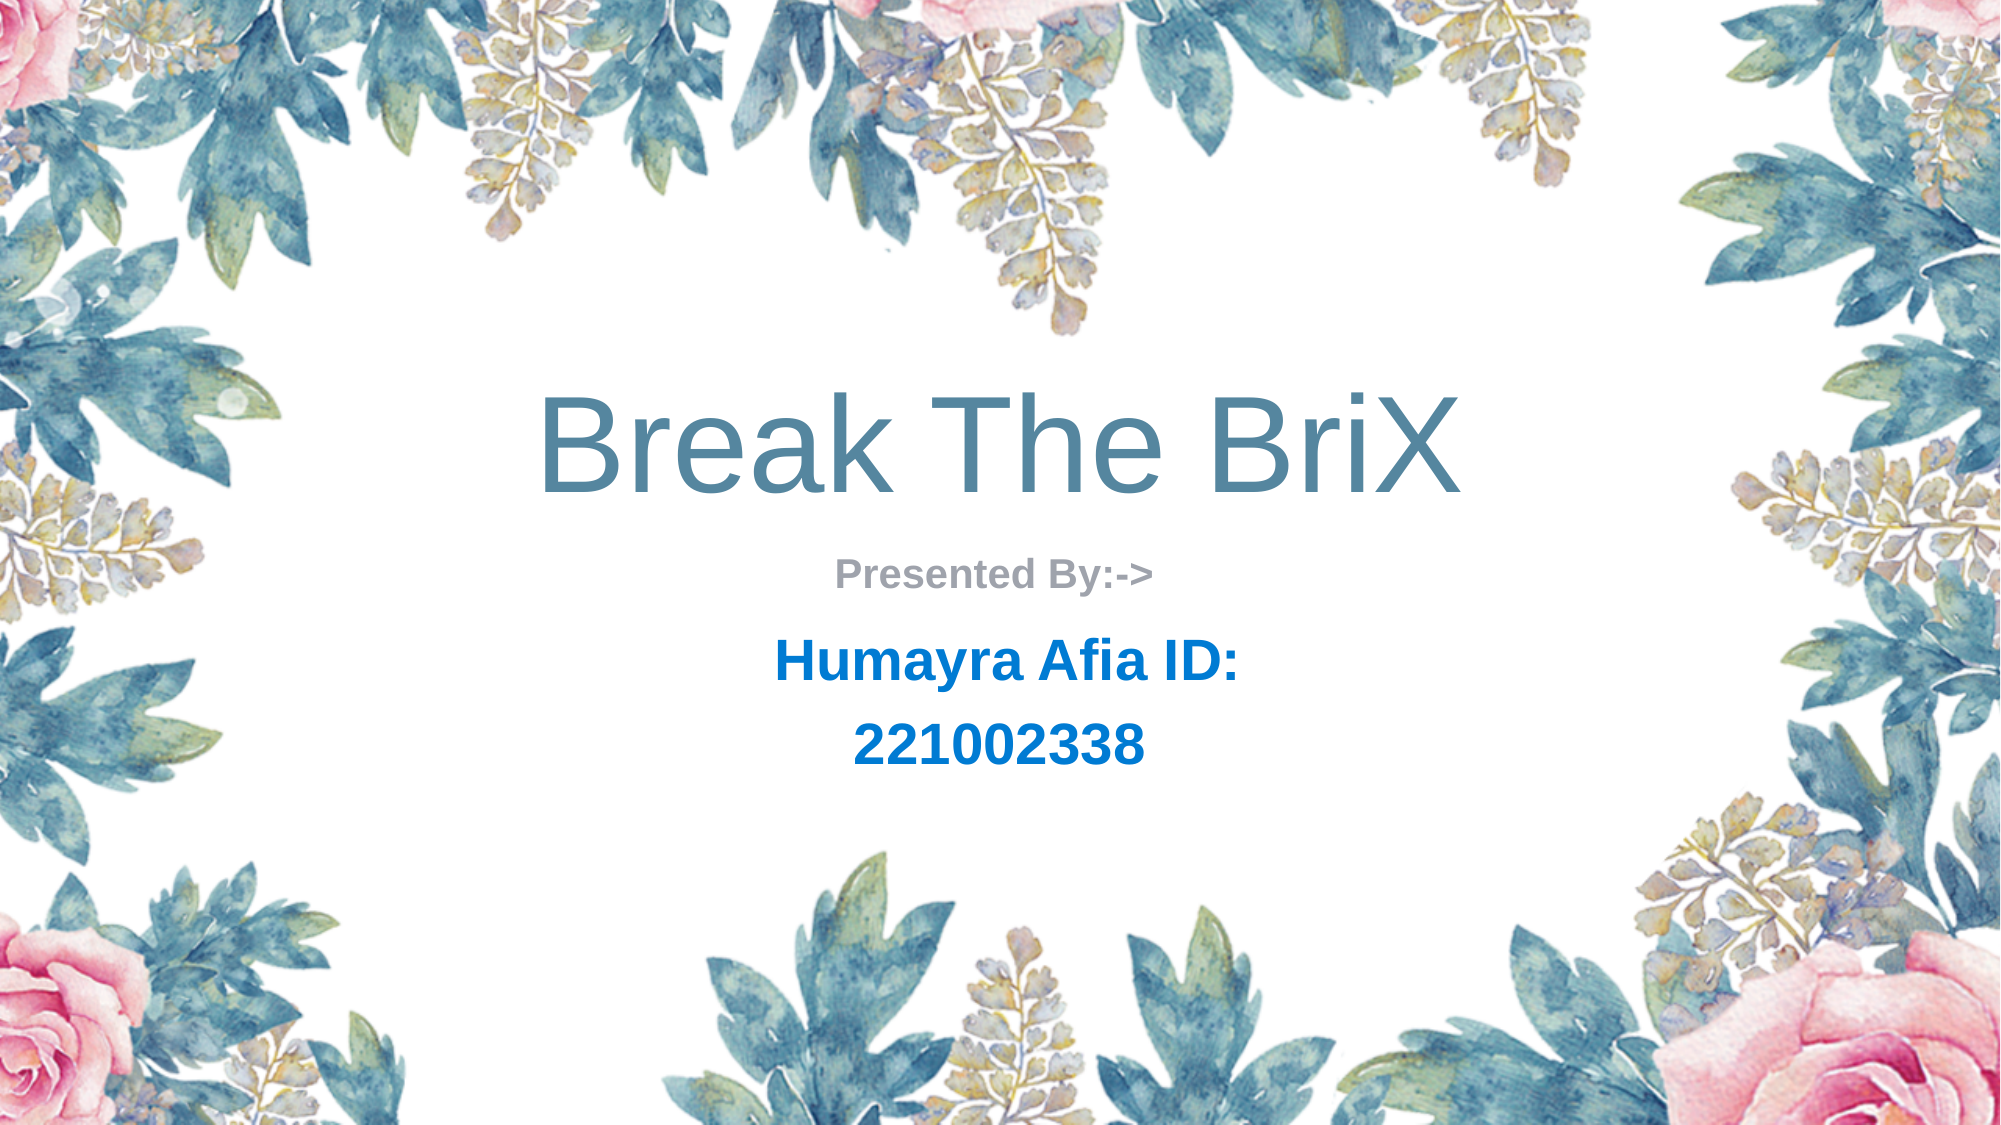

Break The BriX
Presented By:->
 Humayra Afia ID: 221002338